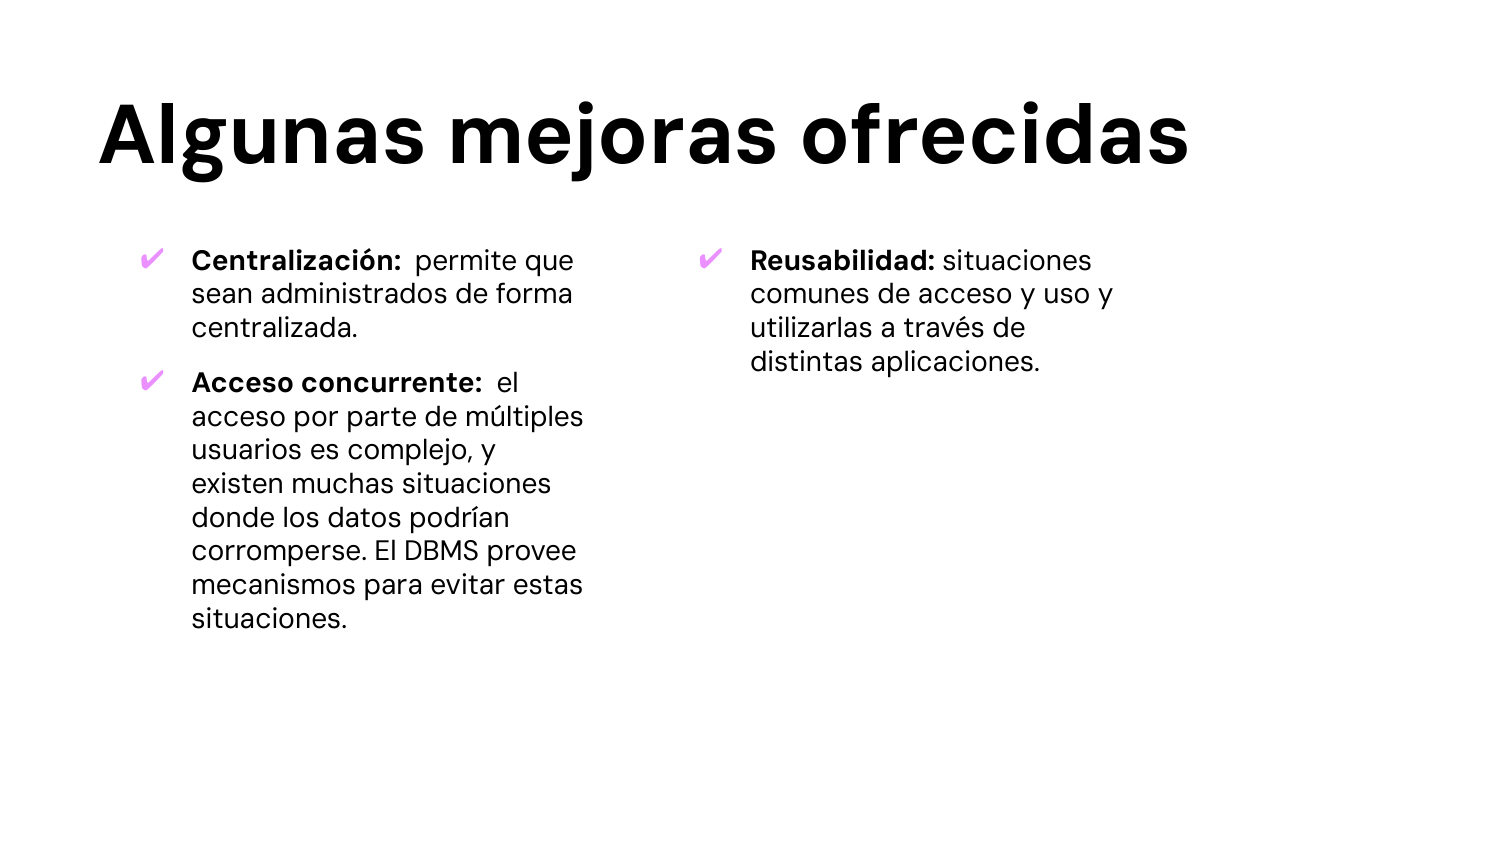

Algunas mejoras ofrecidas
Centralización:  permite que sean administrados de forma centralizada.
Acceso concurrente:  el acceso por parte de múltiples usuarios es complejo, y existen muchas situaciones donde los datos podrían corromperse. El DBMS provee mecanismos para evitar estas situaciones.

Reusabilidad: situaciones comunes de acceso y uso y utilizarlas a través de distintas aplicaciones.